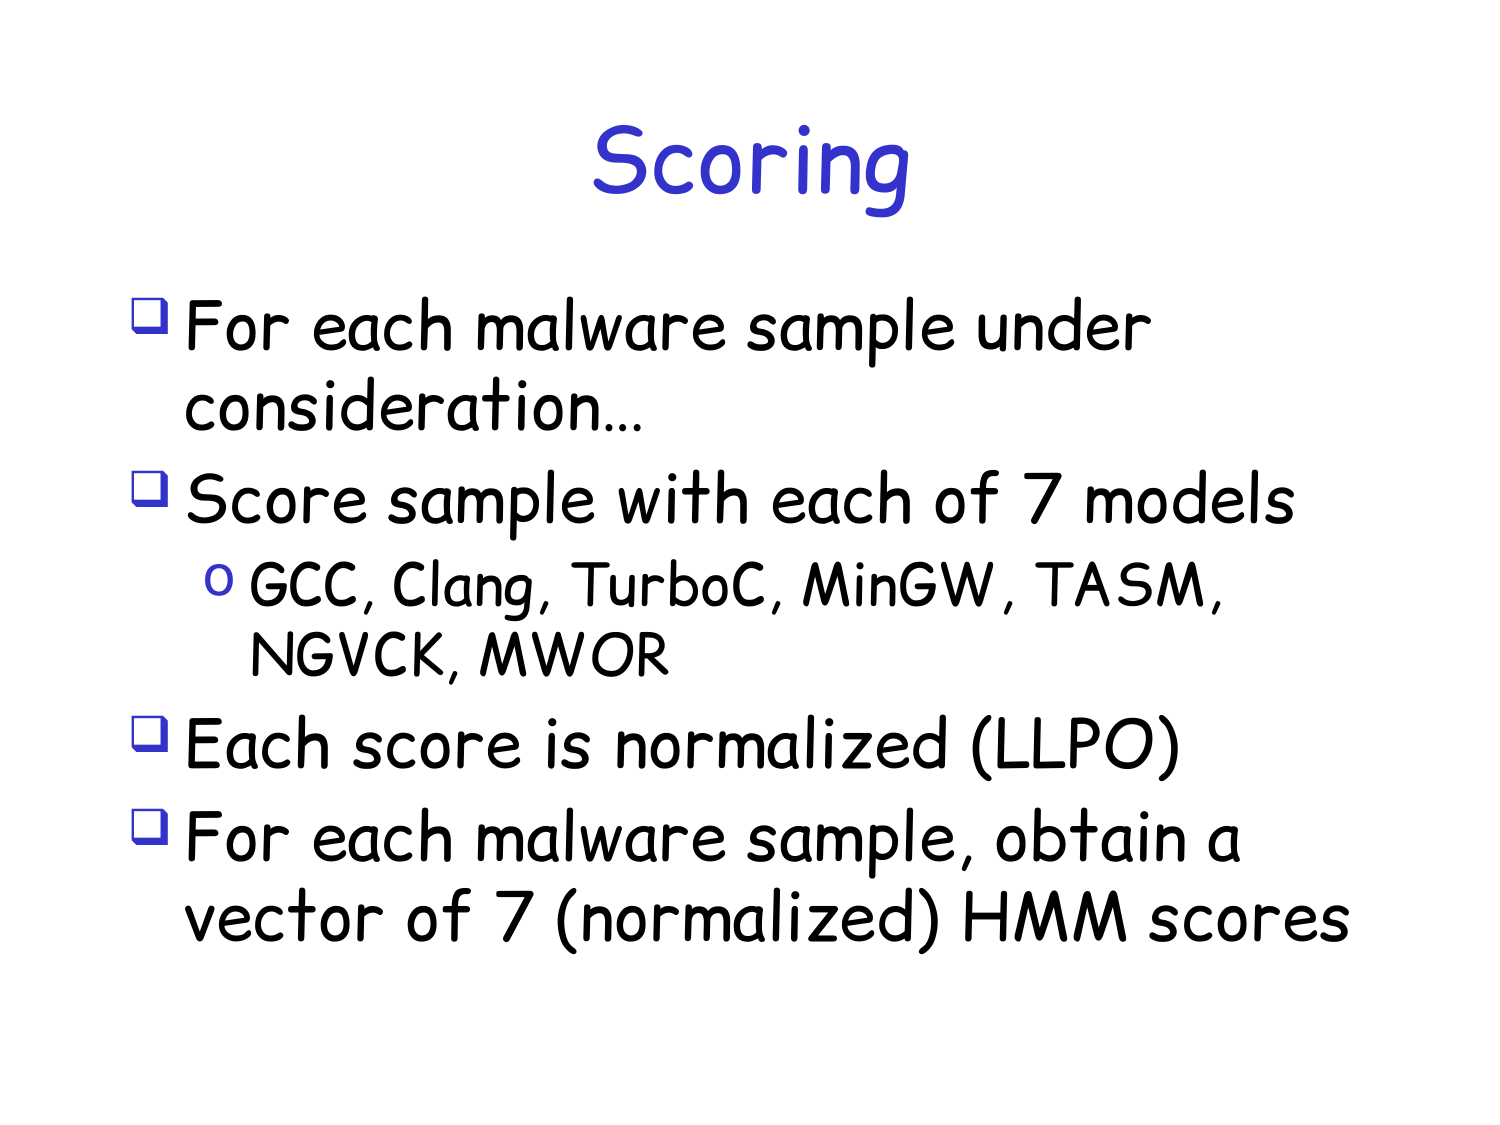

# Scoring
For each malware sample under consideration…
Score sample with each of 7 models
GCC, Clang, TurboC, MinGW, TASM, NGVCK, MWOR
Each score is normalized (LLPO)
For each malware sample, obtain a vector of 7 (normalized) HMM scores